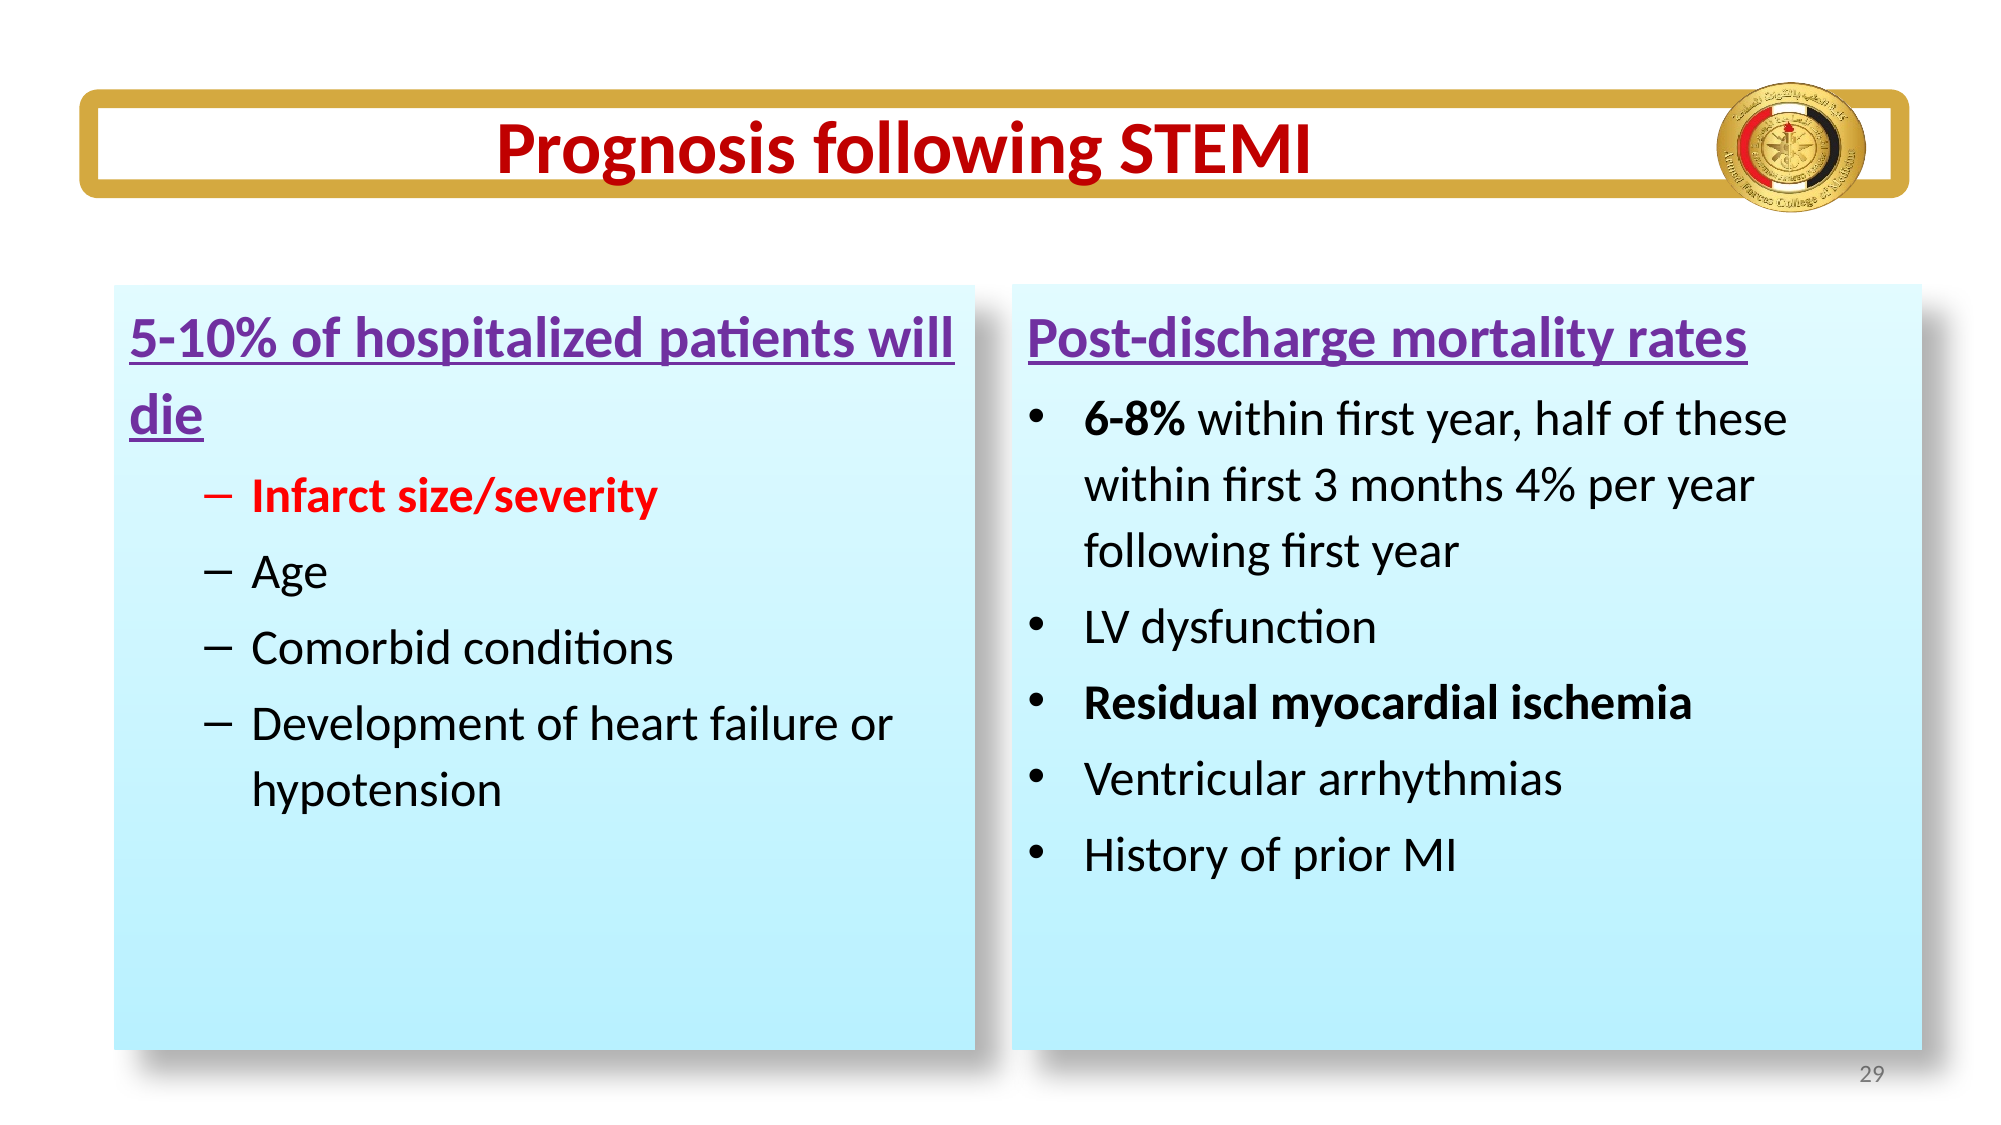

# Prognosis following STEMI
5-10% of hospitalized patients will die
Infarct size/severity
Age
Comorbid conditions
Development of heart failure or hypotension
Post-discharge mortality rates
6-8% within first year, half of these within first 3 months 4% per year following first year
LV dysfunction
Residual myocardial ischemia
Ventricular arrhythmias
History of prior MI
29